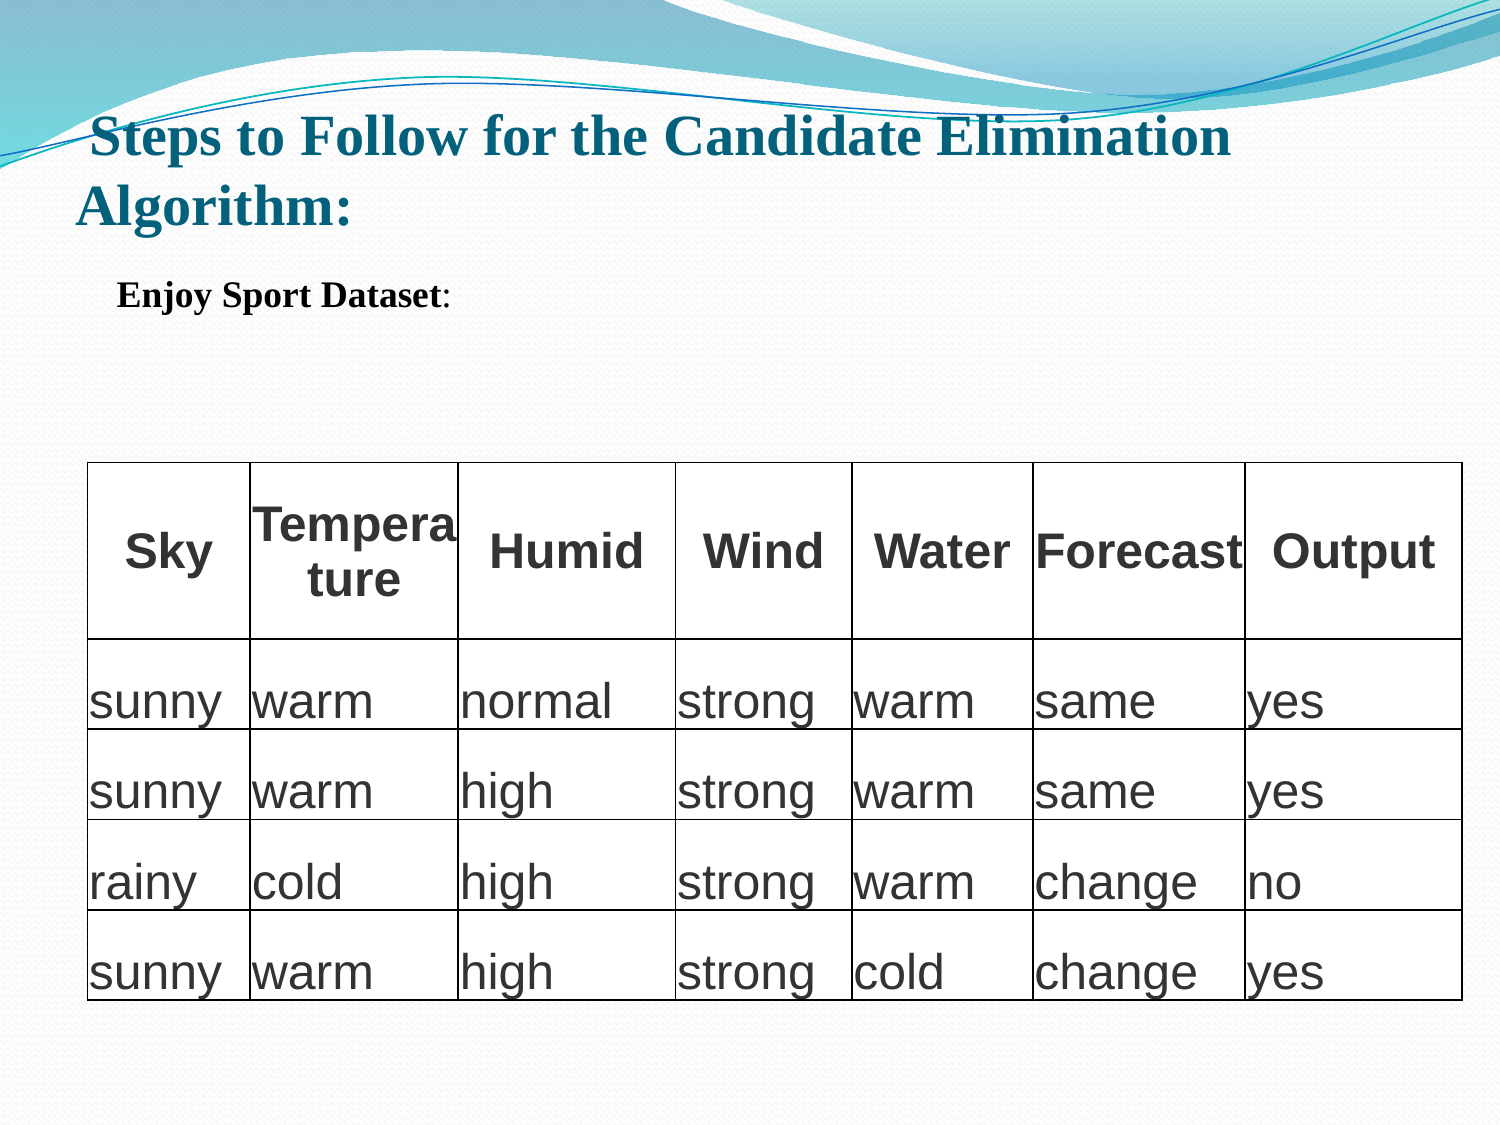

# Steps to Follow for the Candidate Elimination Algorithm:
Enjoy Sport Dataset:
| Sky | Temperature | Humid | Wind | Water | Forecast | Output |
| --- | --- | --- | --- | --- | --- | --- |
| sunny | warm | normal | strong | warm | same | yes |
| sunny | warm | high | strong | warm | same | yes |
| rainy | cold | high | strong | warm | change | no |
| sunny | warm | high | strong | cold | change | yes |